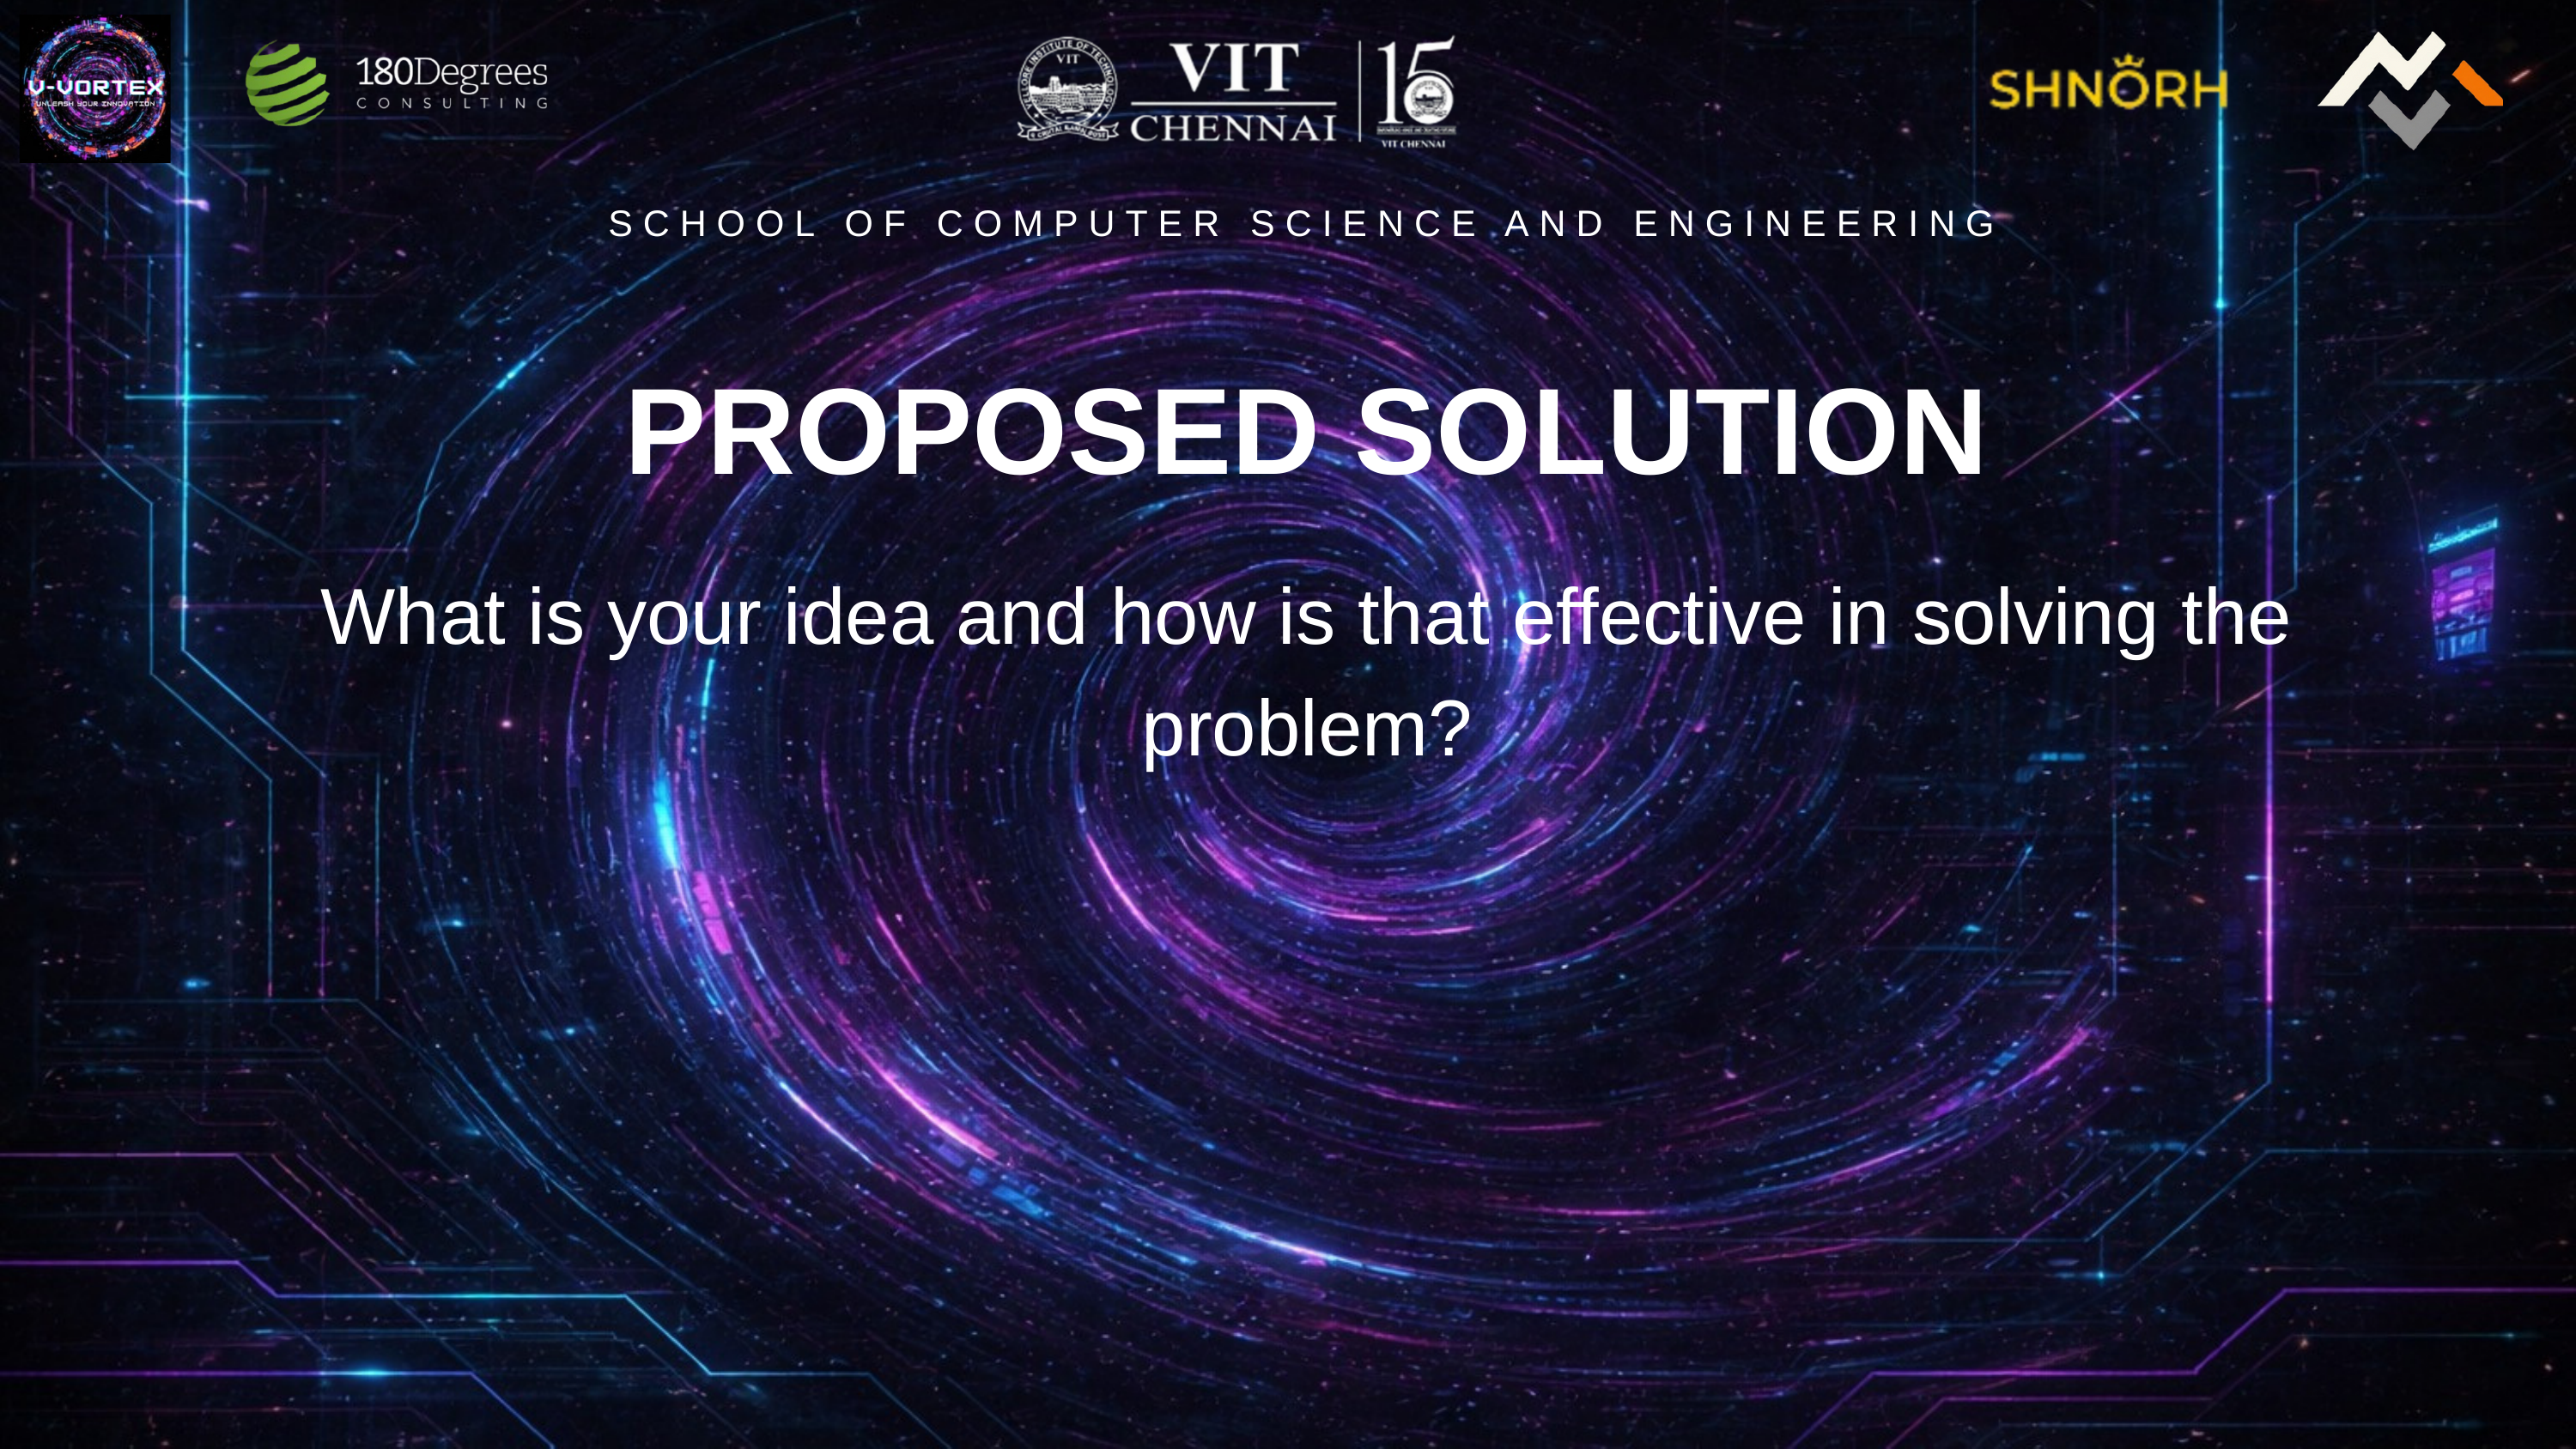

SCHOOL OF COMPUTER SCIENCE AND ENGINEERING

PROPOSED SOLUTION
What is your idea and how is that effective in solving the problem?